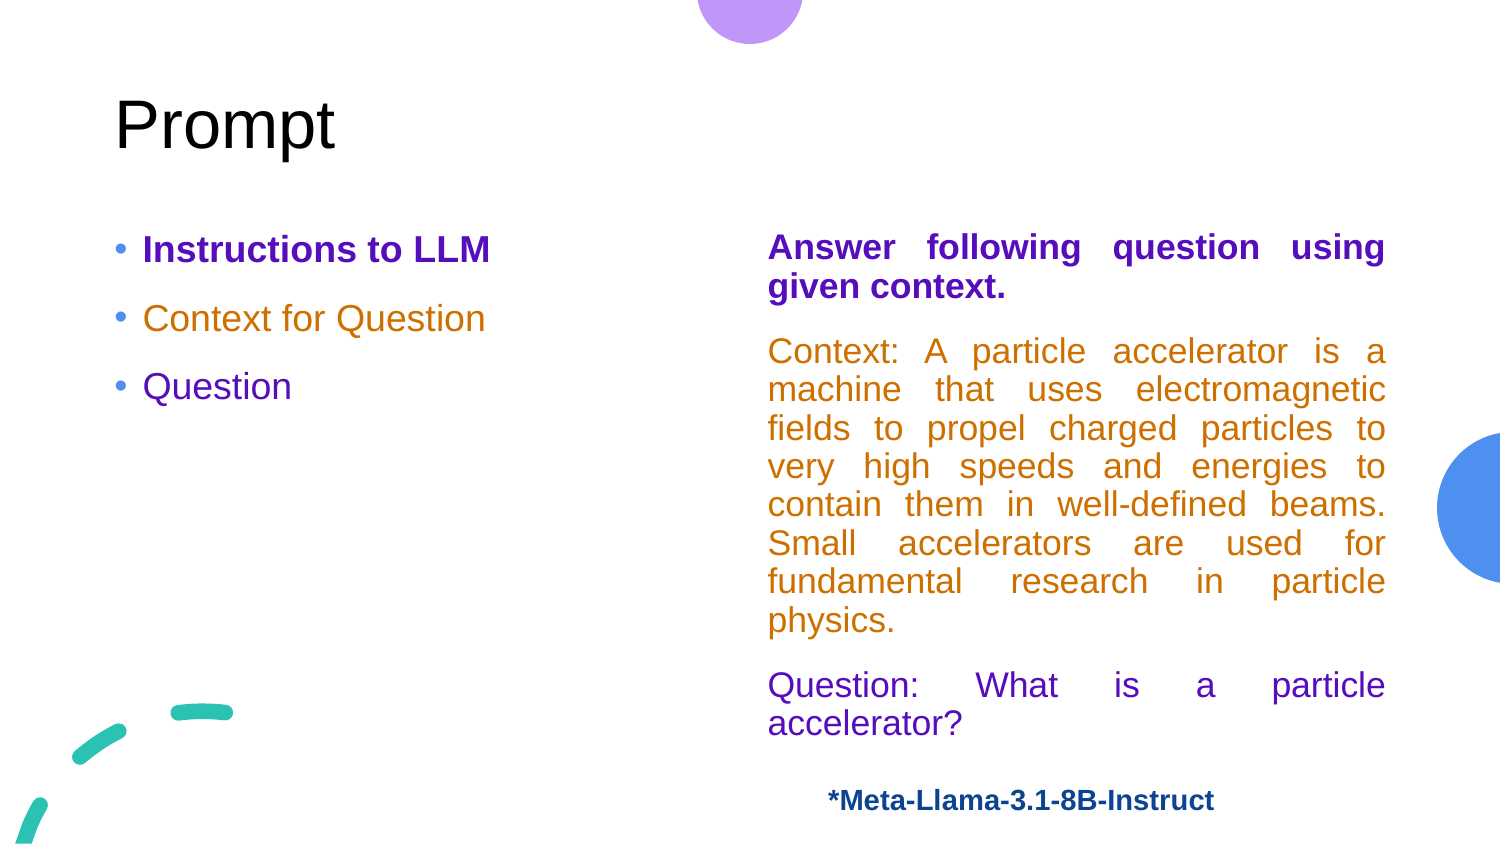

# Prompt
Answer following question using given context.
Context: A particle accelerator is a machine that uses electromagnetic fields to propel charged particles to very high speeds and energies to contain them in well-defined beams. Small accelerators are used for fundamental research in particle physics.
Question: What is a particle accelerator?
Instructions to LLM
Context for Question
Question
*Meta-Llama-3.1-8B-Instruct